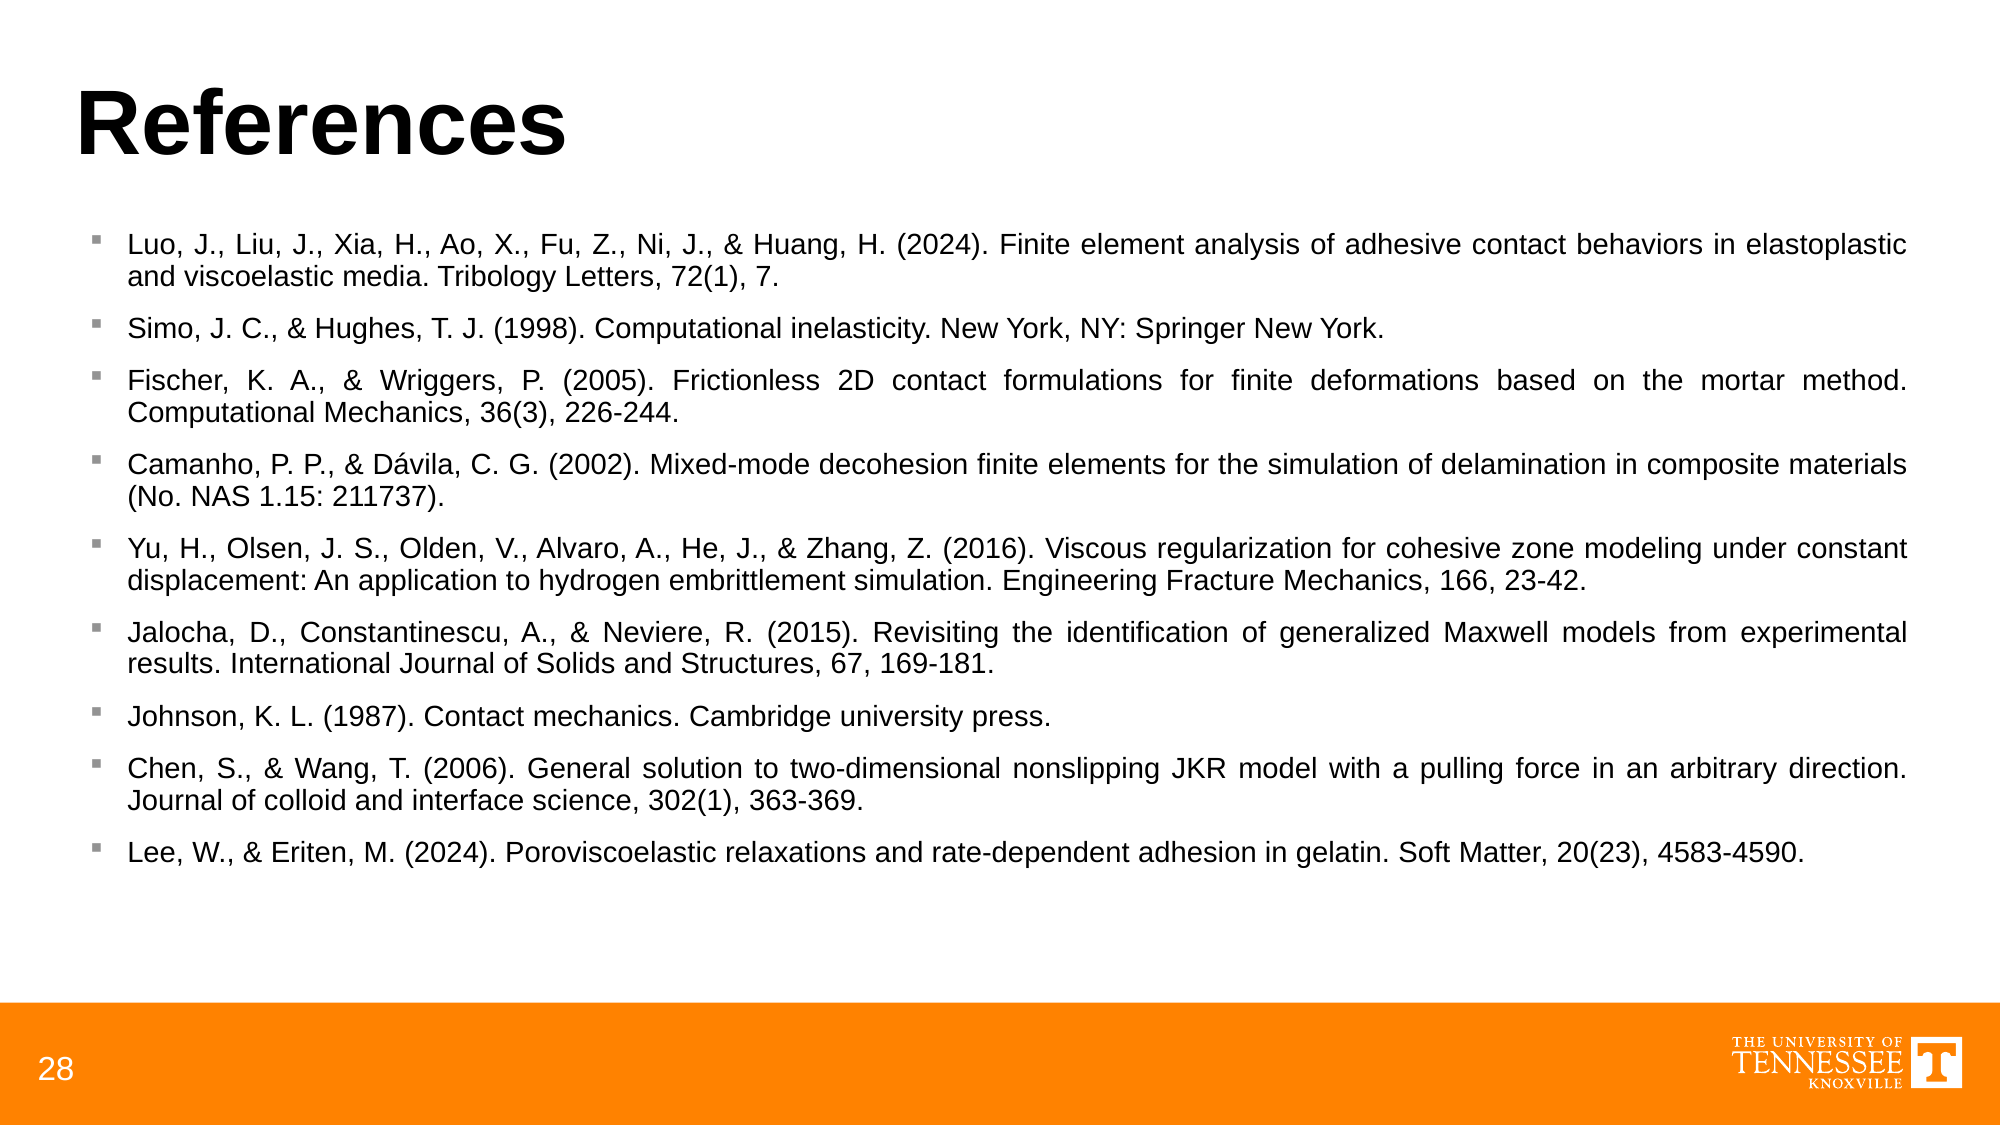

References
Luo, J., Liu, J., Xia, H., Ao, X., Fu, Z., Ni, J., & Huang, H. (2024). Finite element analysis of adhesive contact behaviors in elastoplastic and viscoelastic media. Tribology Letters, 72(1), 7.
Simo, J. C., & Hughes, T. J. (1998). Computational inelasticity. New York, NY: Springer New York.
Fischer, K. A., & Wriggers, P. (2005). Frictionless 2D contact formulations for finite deformations based on the mortar method. Computational Mechanics, 36(3), 226-244.
Camanho, P. P., & Dávila, C. G. (2002). Mixed-mode decohesion finite elements for the simulation of delamination in composite materials (No. NAS 1.15: 211737).
Yu, H., Olsen, J. S., Olden, V., Alvaro, A., He, J., & Zhang, Z. (2016). Viscous regularization for cohesive zone modeling under constant displacement: An application to hydrogen embrittlement simulation. Engineering Fracture Mechanics, 166, 23-42.
Jalocha, D., Constantinescu, A., & Neviere, R. (2015). Revisiting the identification of generalized Maxwell models from experimental results. International Journal of Solids and Structures, 67, 169-181.
Johnson, K. L. (1987). Contact mechanics. Cambridge university press.
Chen, S., & Wang, T. (2006). General solution to two-dimensional nonslipping JKR model with a pulling force in an arbitrary direction. Journal of colloid and interface science, 302(1), 363-369.
Lee, W., & Eriten, M. (2024). Poroviscoelastic relaxations and rate-dependent adhesion in gelatin. Soft Matter, 20(23), 4583-4590.
28